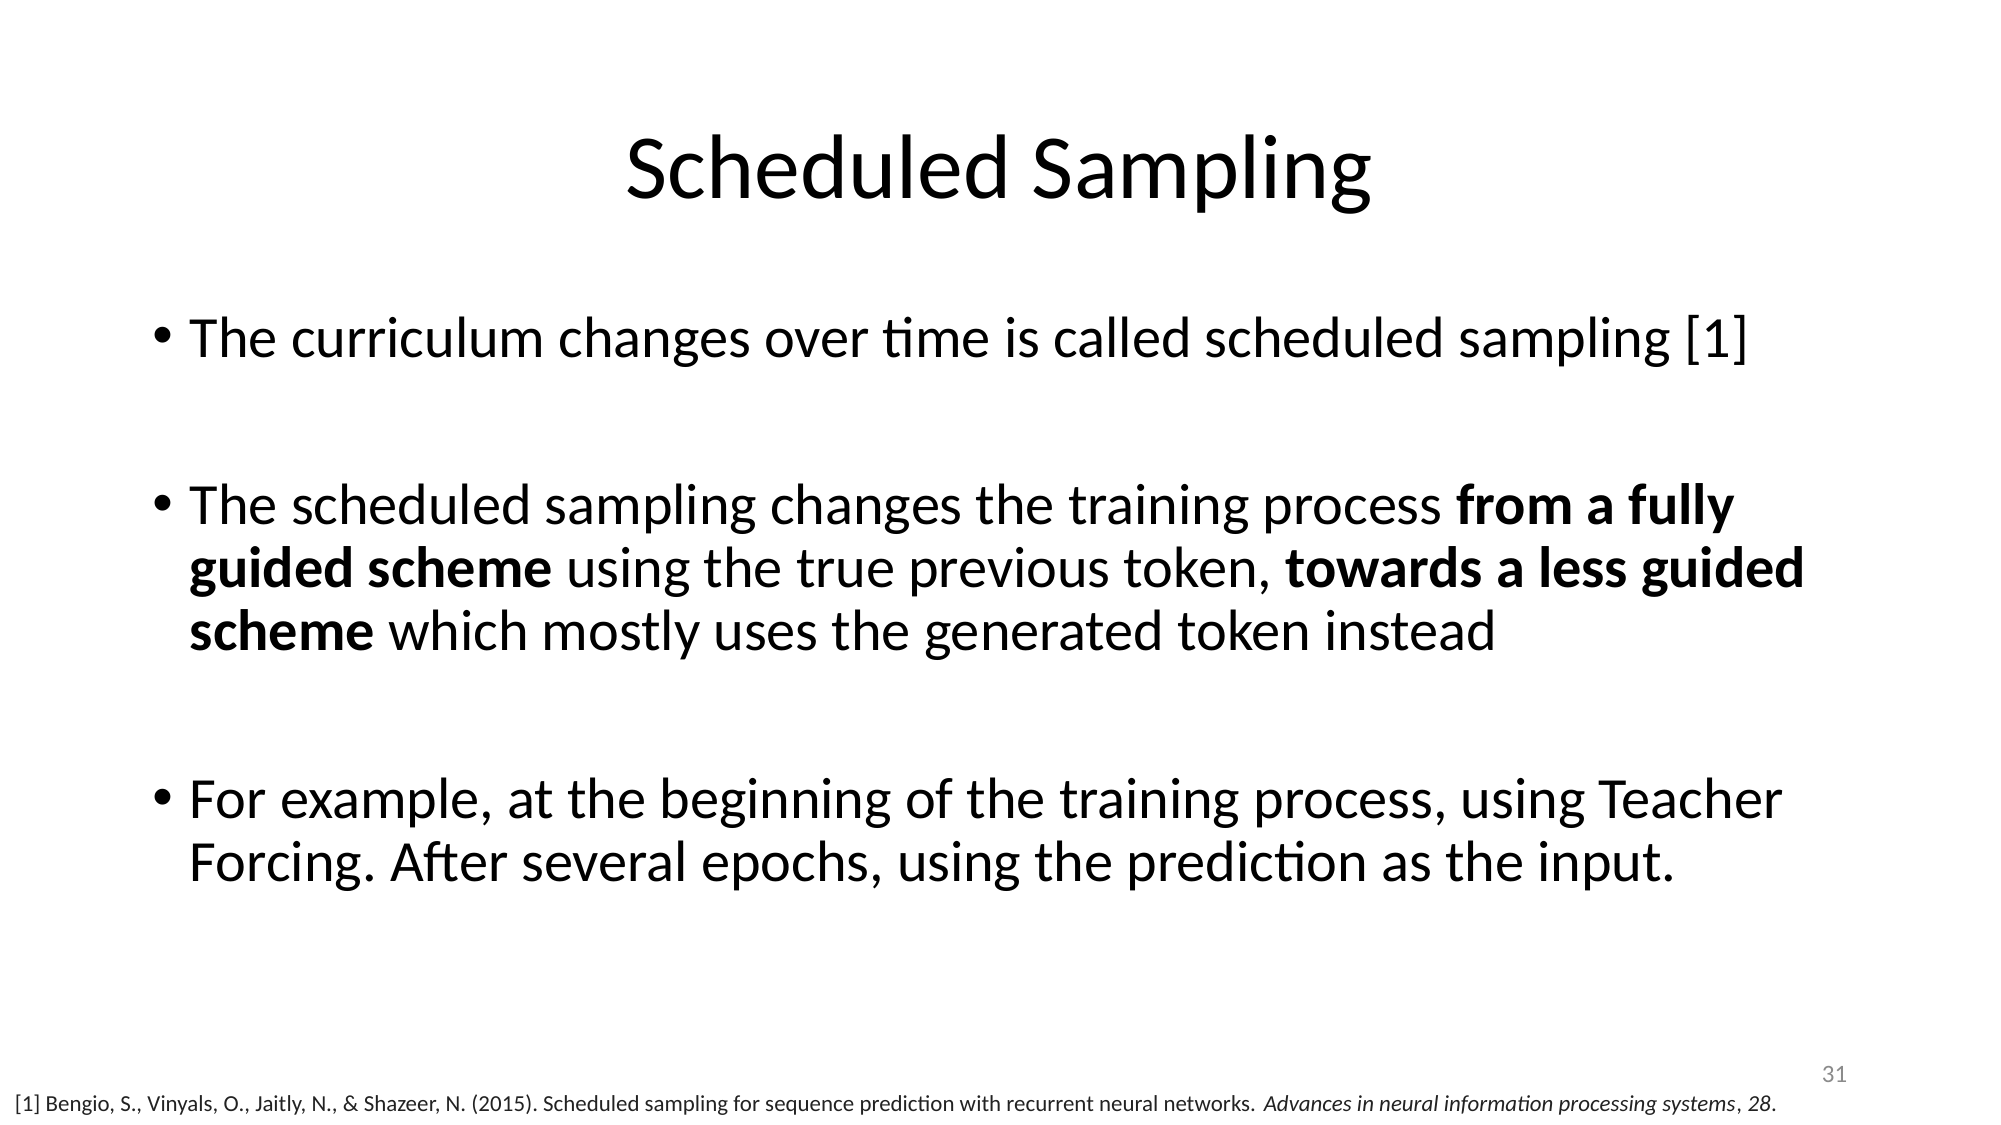

# Scheduled Sampling
The curriculum changes over time is called scheduled sampling [1]

The scheduled sampling changes the training process from a fully guided scheme using the true previous token, towards a less guided scheme which mostly uses the generated token instead

For example, at the beginning of the training process, using Teacher Forcing. After several epochs, using the prediction as the input.

31
[1] Bengio, S., Vinyals, O., Jaitly, N., & Shazeer, N. (2015). Scheduled sampling for sequence prediction with recurrent neural networks. Advances in neural information processing systems, 28.